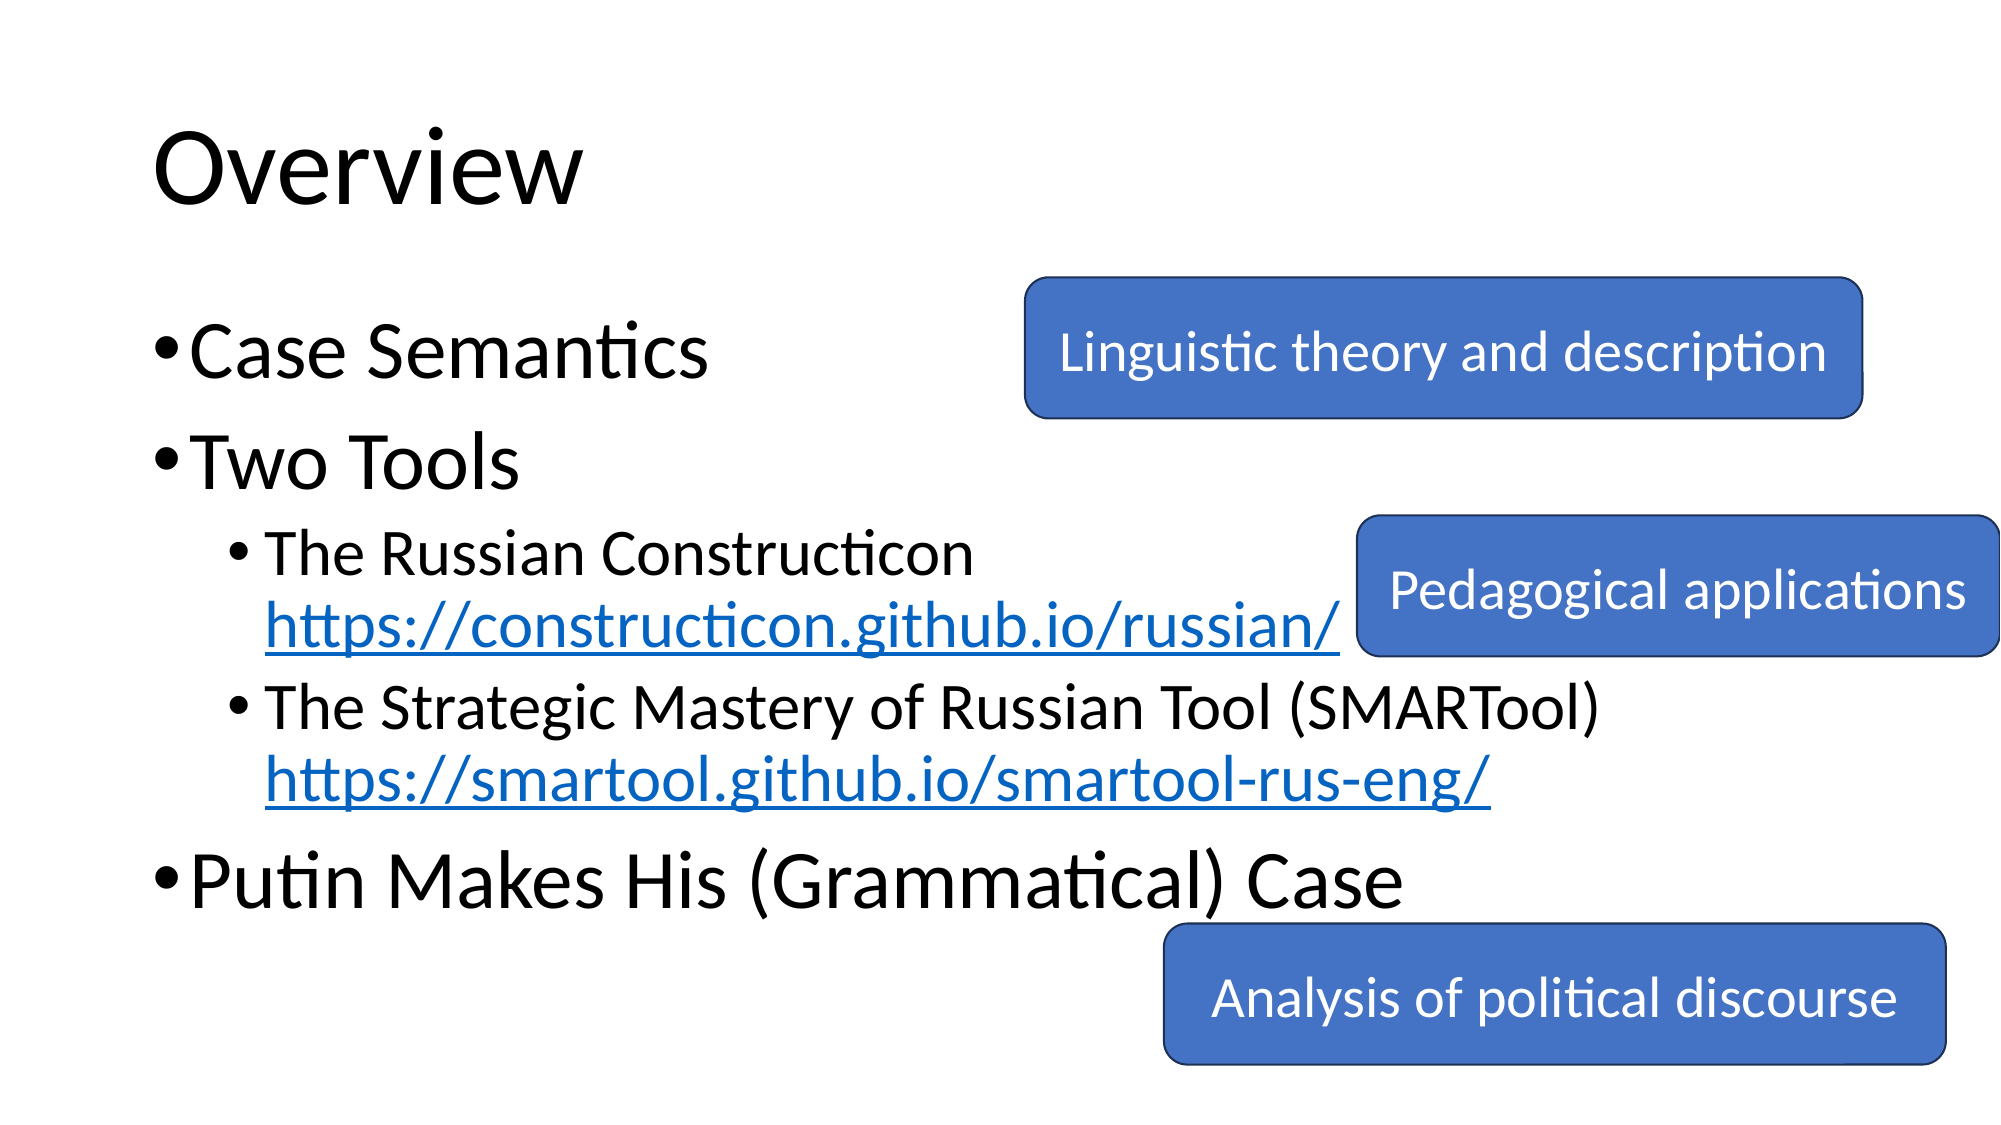

# Overview
Linguistic theory and description
Case Semantics
Two Tools
The Russian Constructicon https://constructicon.github.io/russian/
The Strategic Mastery of Russian Tool (SMARTool) https://smartool.github.io/smartool-rus-eng/
Putin Makes His (Grammatical) Case

Pedagogical applications
Analysis of political discourse